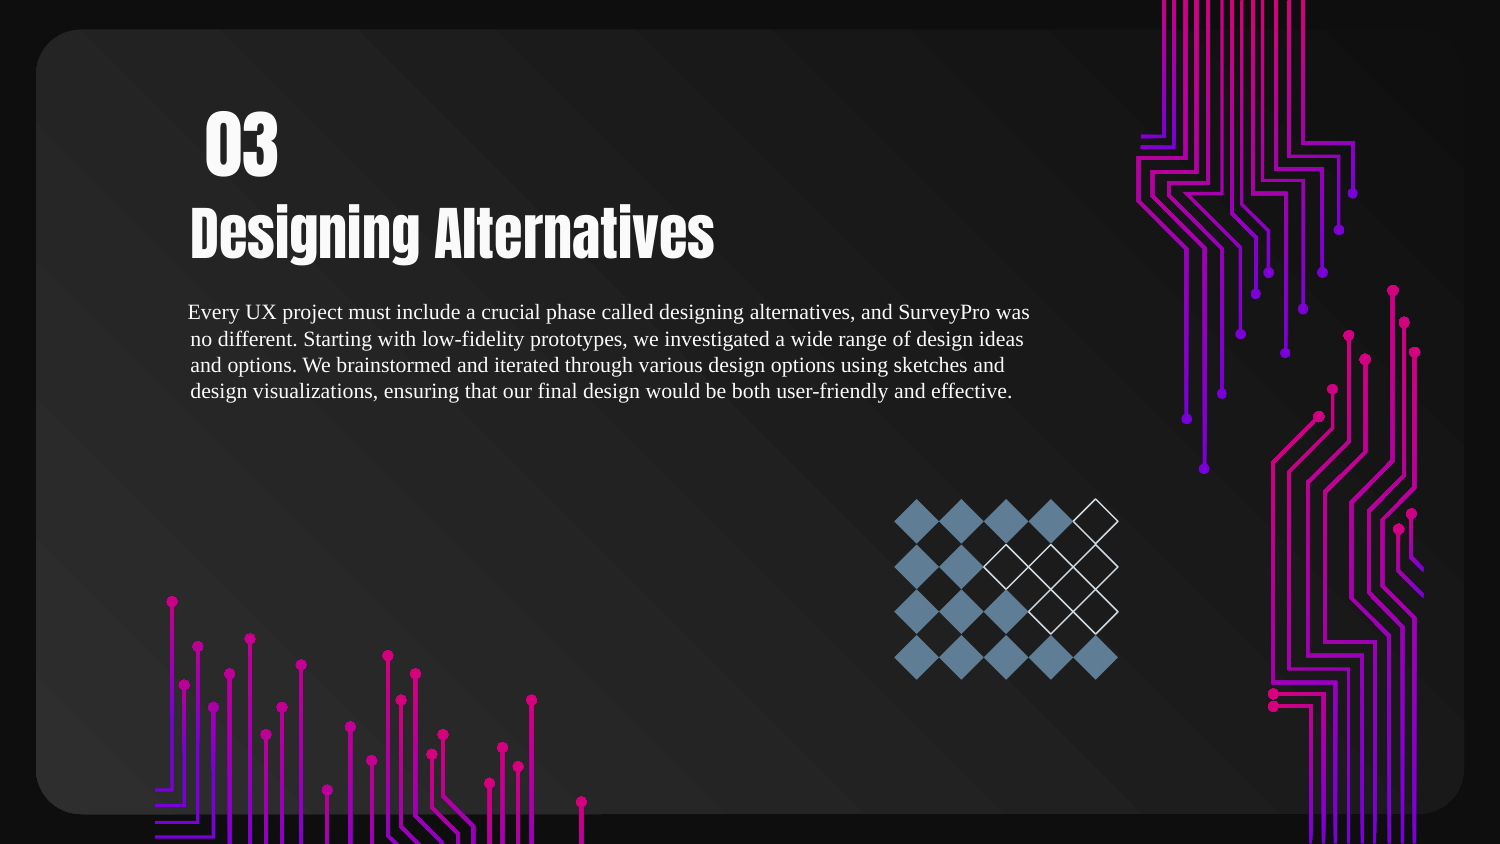

03
# Designing Alternatives
         Every UX project must include a crucial phase called designing alternatives, and SurveyPro was no different. Starting with low-fidelity prototypes, we investigated a wide range of design ideas and options. We brainstormed and iterated through various design options using sketches and design visualizations, ensuring that our final design would be both user-friendly and effective.